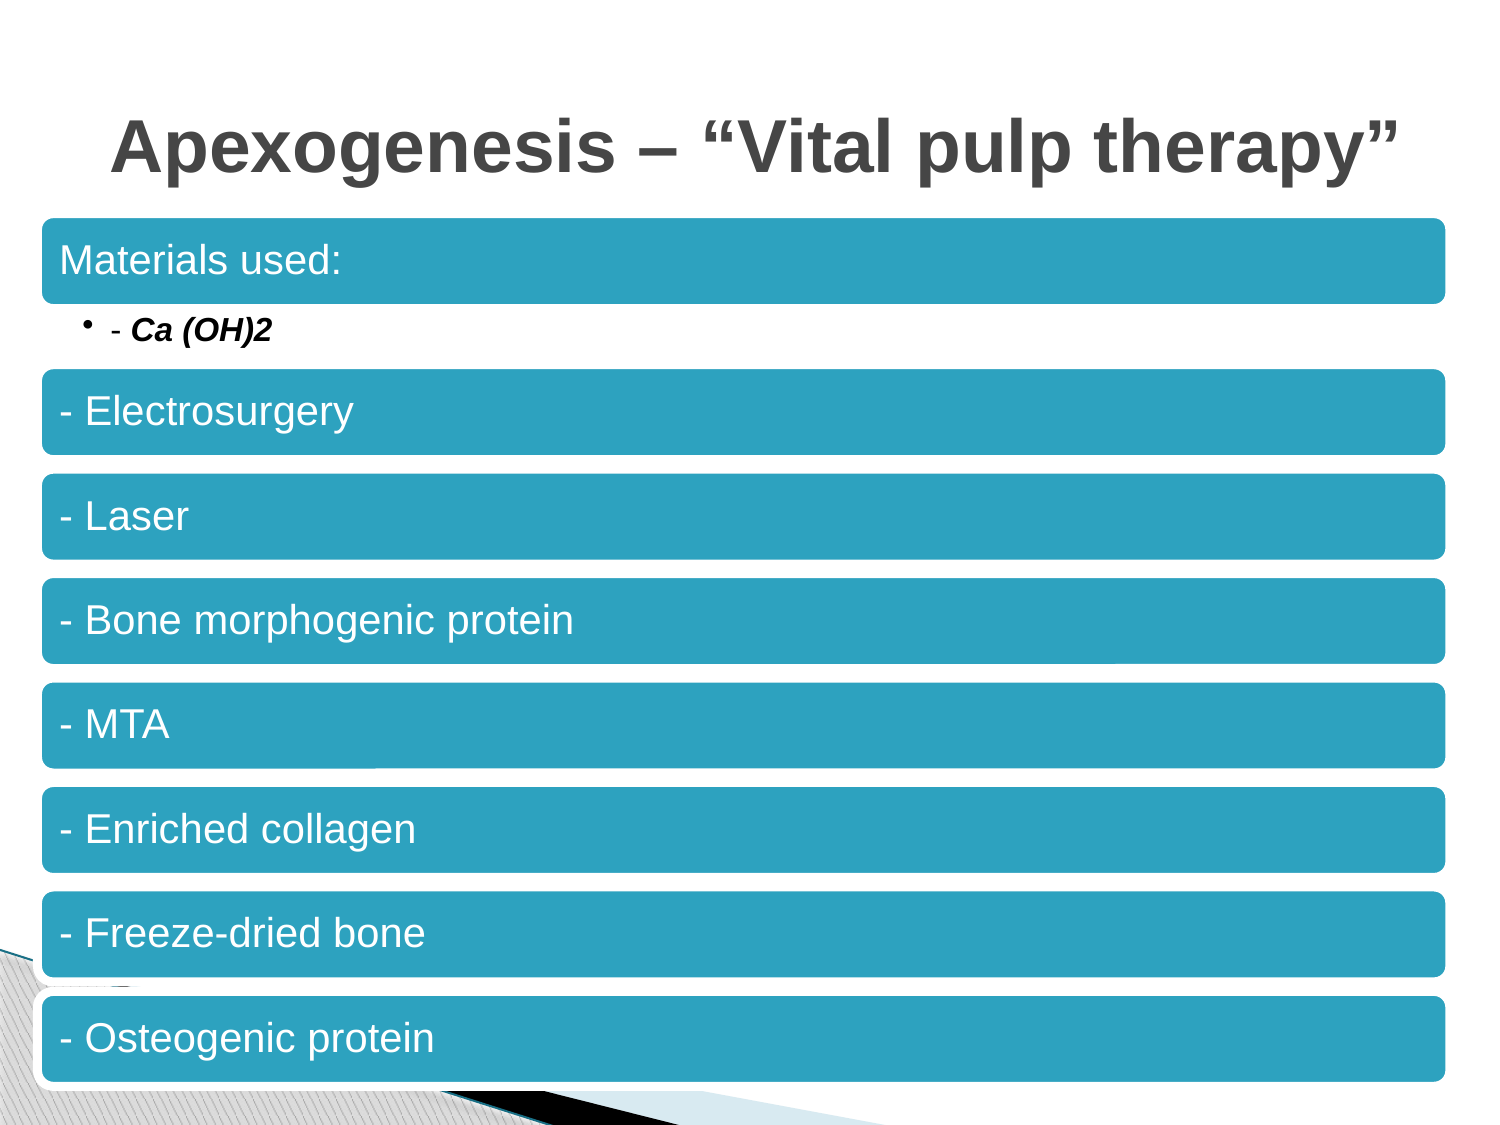

Apexogenesis – “Vital pulp therapy”
Materials used:
- Ca (OH)2
- Electrosurgery
- Laser
- Bone morphogenic protein
- MTA
- Enriched collagen
- Freeze-dried bone
- Osteogenic protein